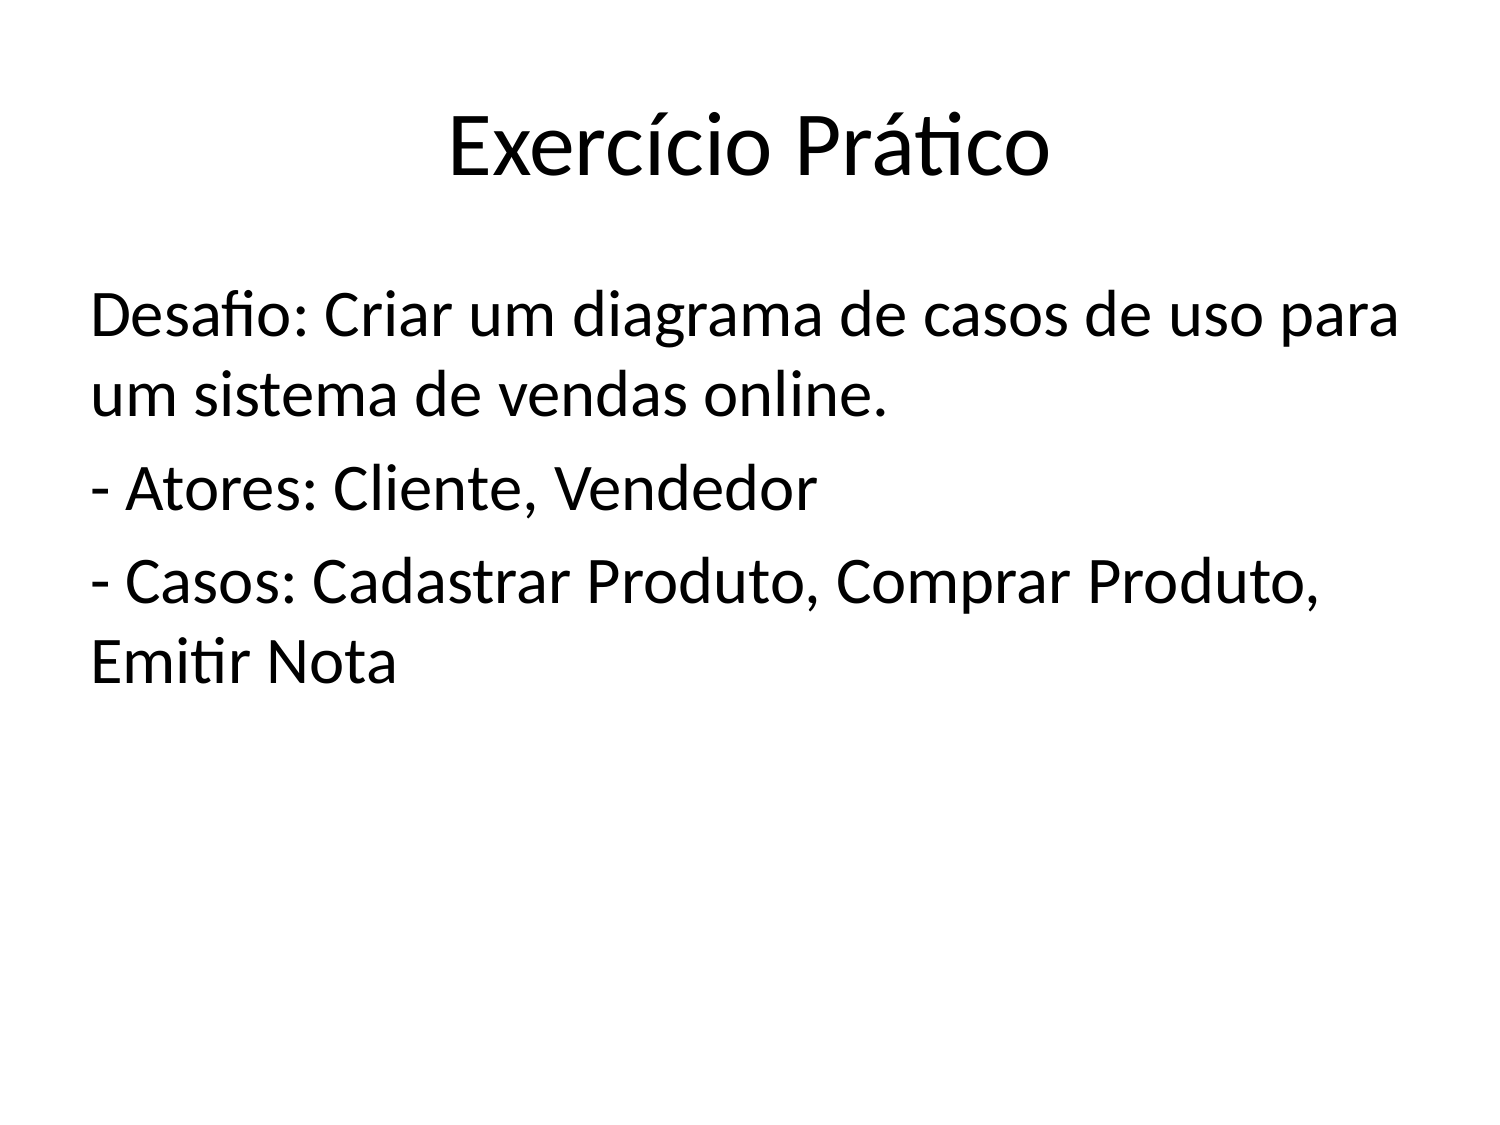

# Exercício Prático
Desafio: Criar um diagrama de casos de uso para um sistema de vendas online.
- Atores: Cliente, Vendedor
- Casos: Cadastrar Produto, Comprar Produto, Emitir Nota